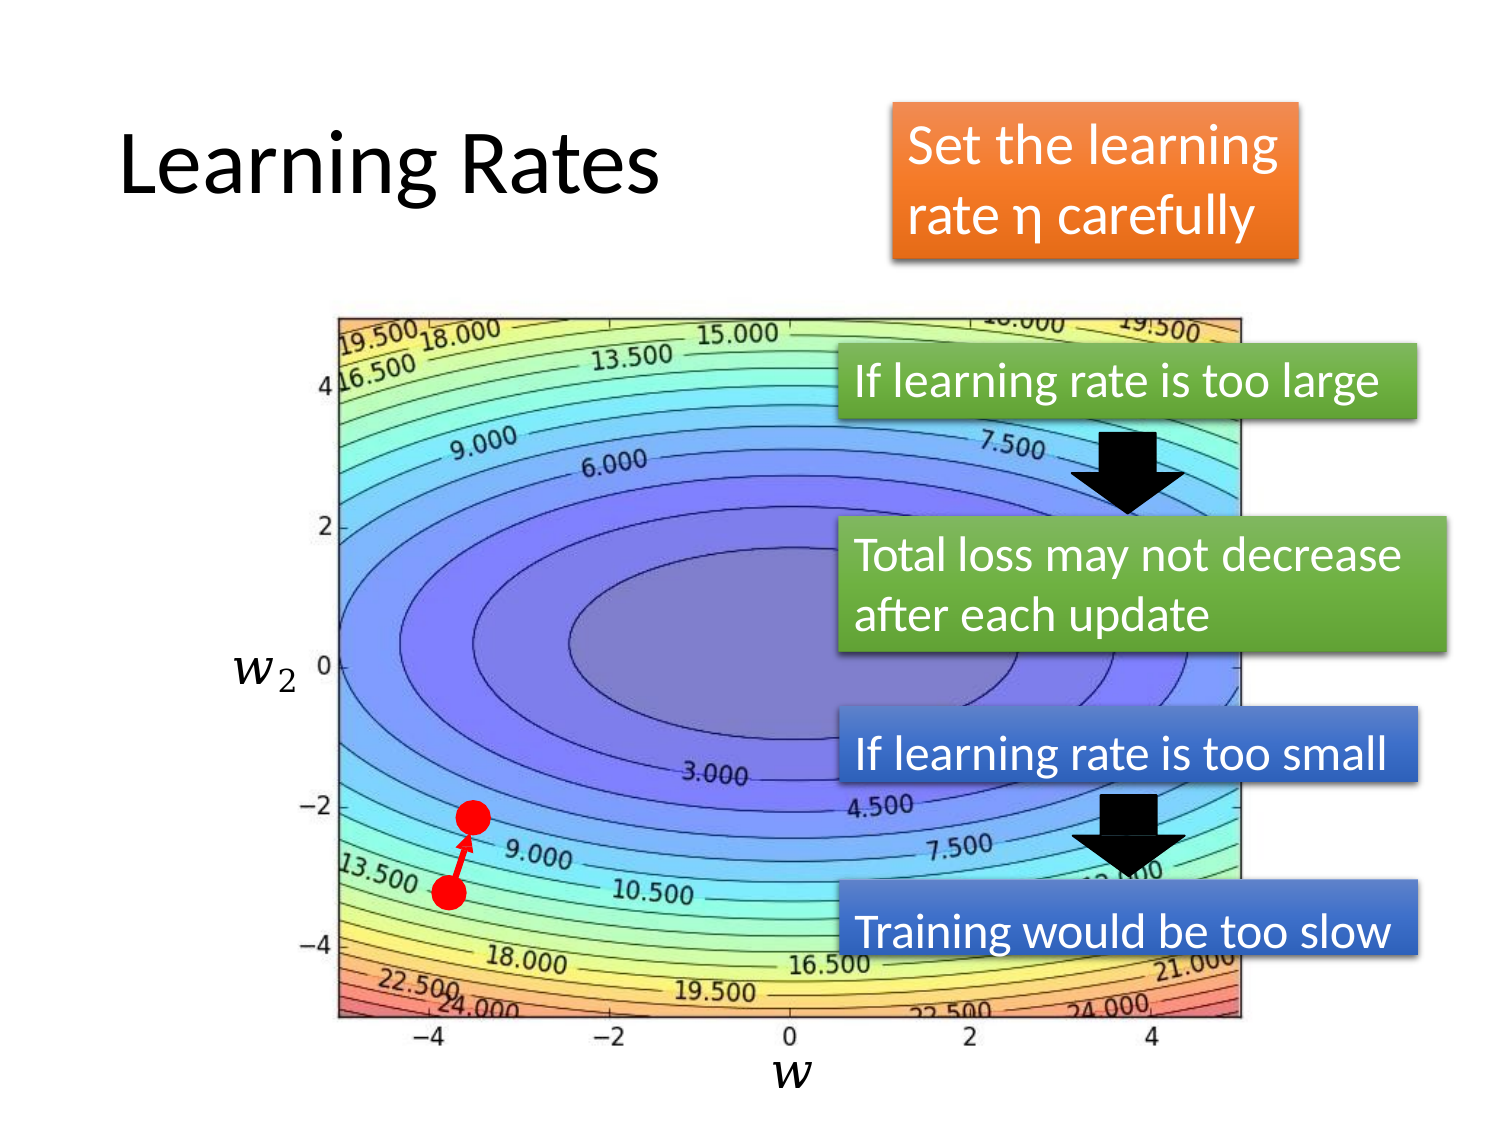

# Learning Rates

Set the learning
rate η carefully

If learning rate is too large

Total loss may not decrease
after each update
𝑤2
If learning rate is too small

Training would be too slow

𝑤1